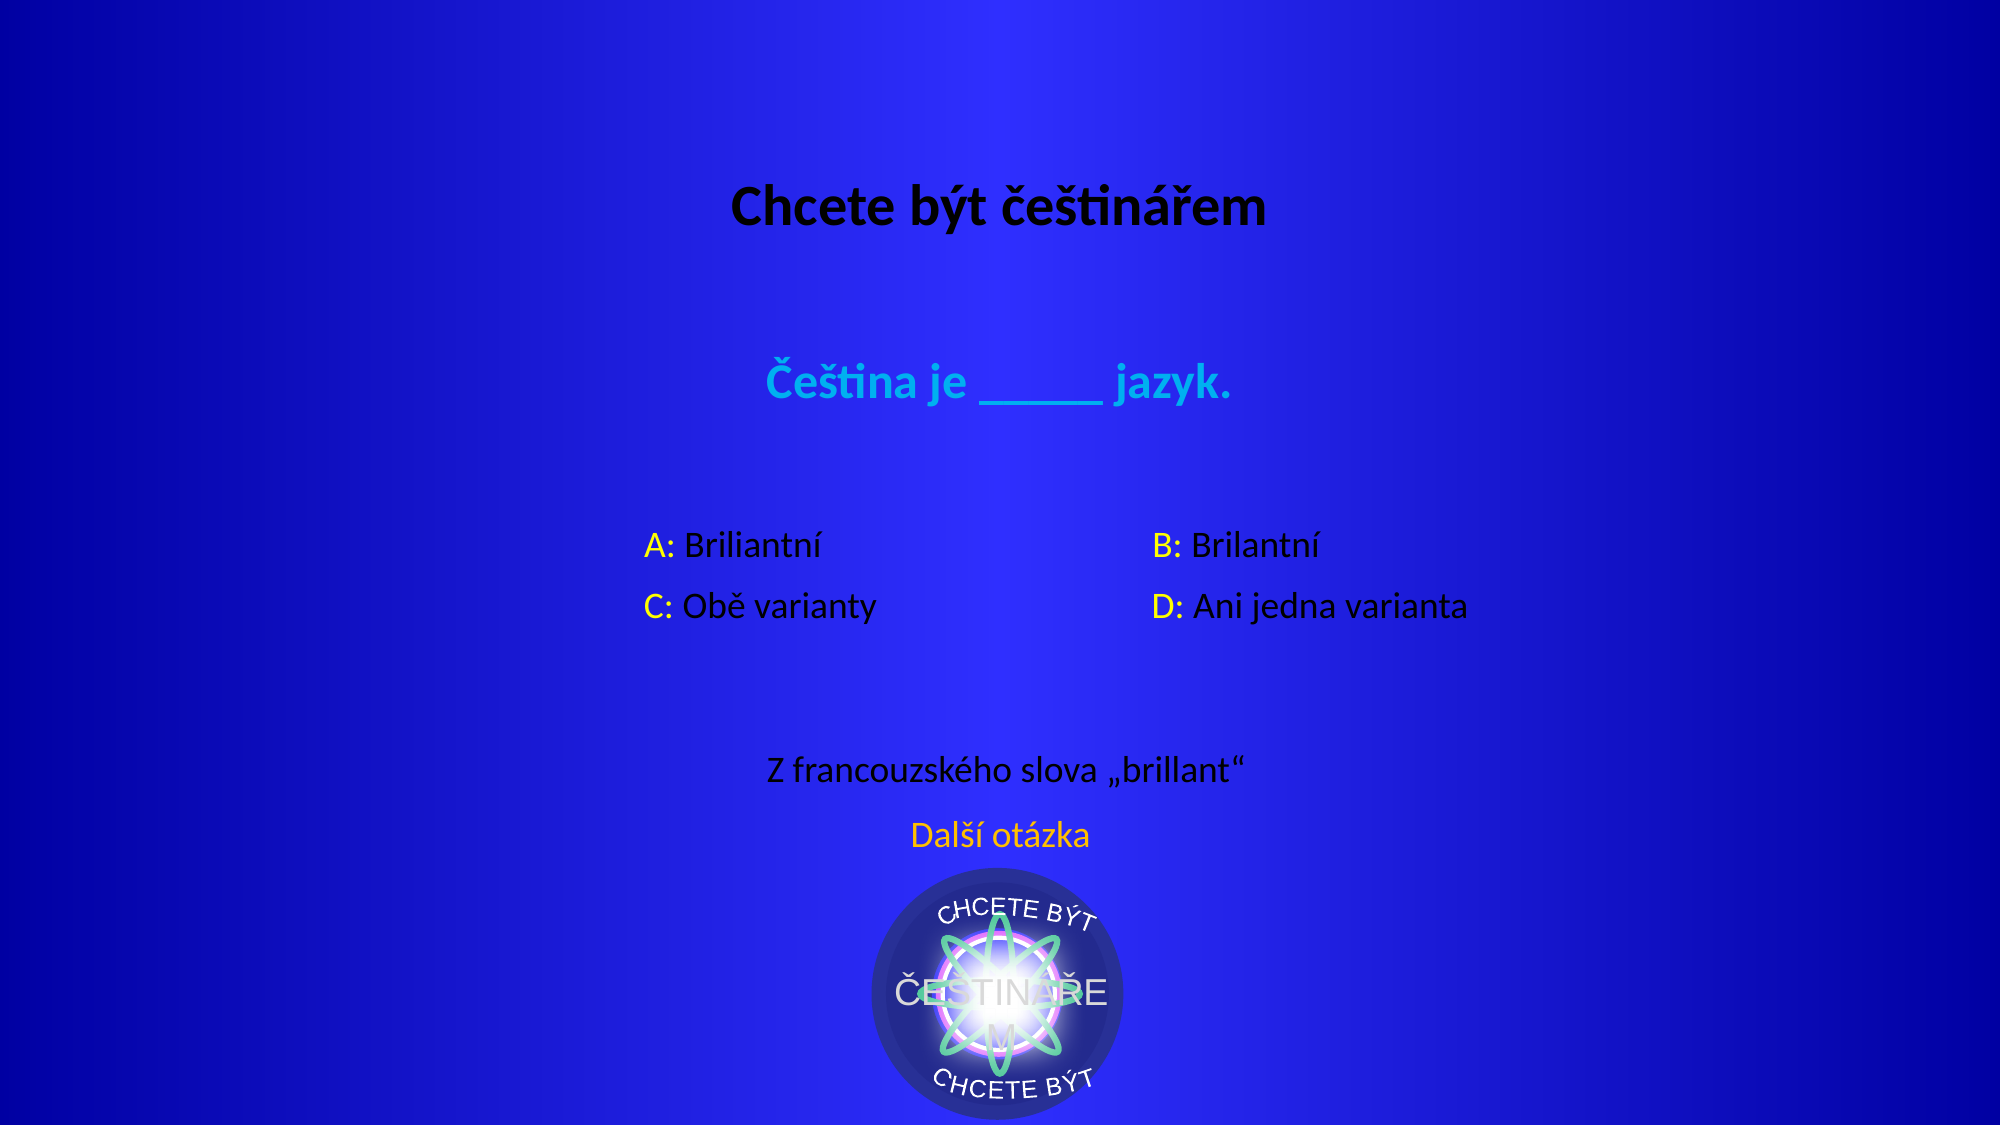

Chcete být češtinářem
Čeština je _____ jazyk.
A: Briliantní
B: Brilantní
C: Obě varianty
D: Ani jedna varianta
Z francouzského slova „brillant“
Další otázka

CHCETE BÝT

ČEŠTINÁŘEM

CHCETE BÝT